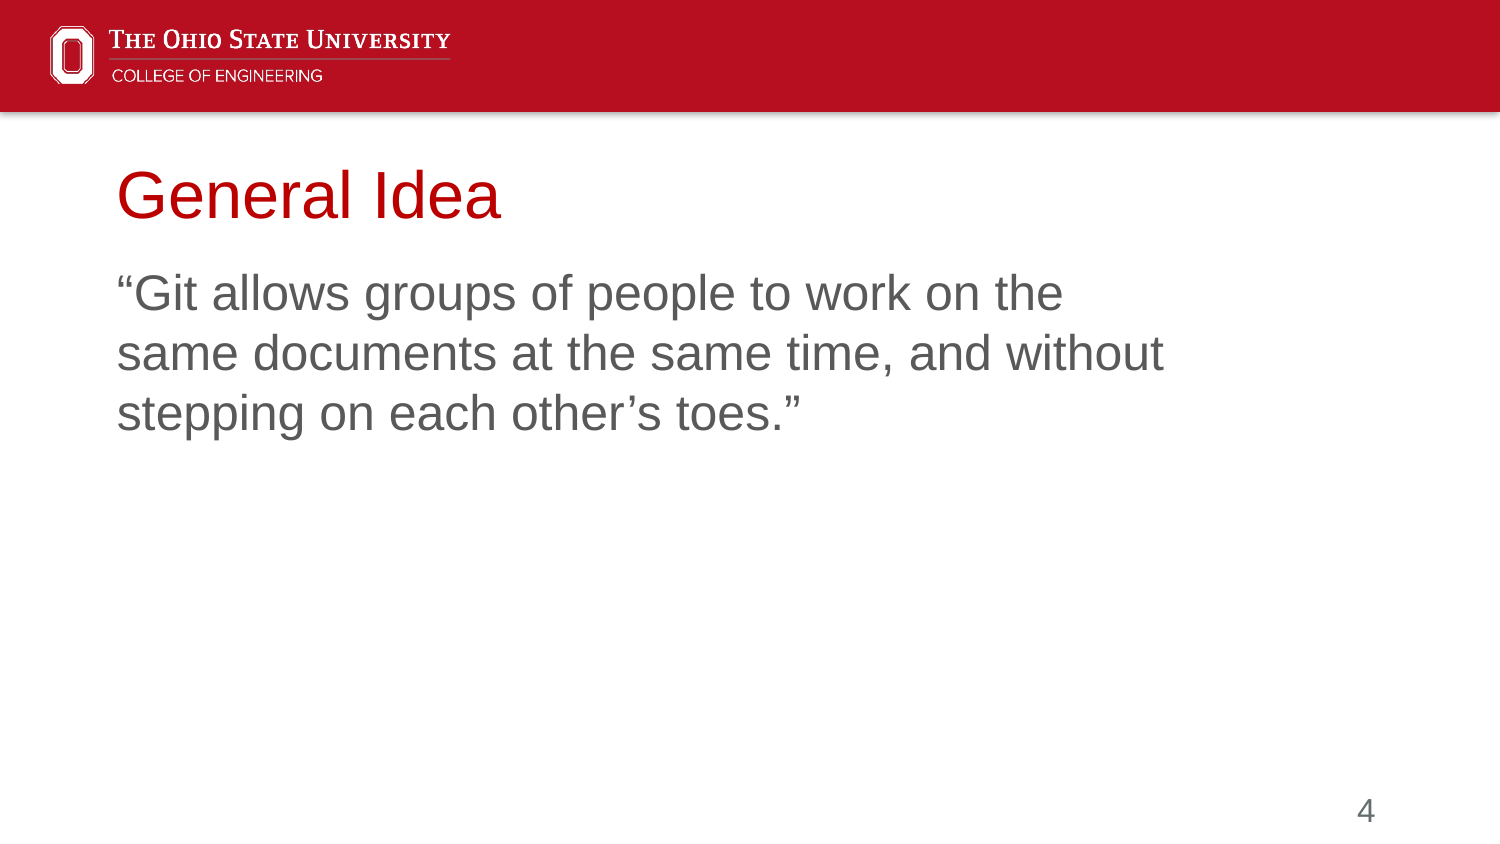

General Idea
“Git allows groups of people to work on the same documents at the same time, and without stepping on each other’s toes.”